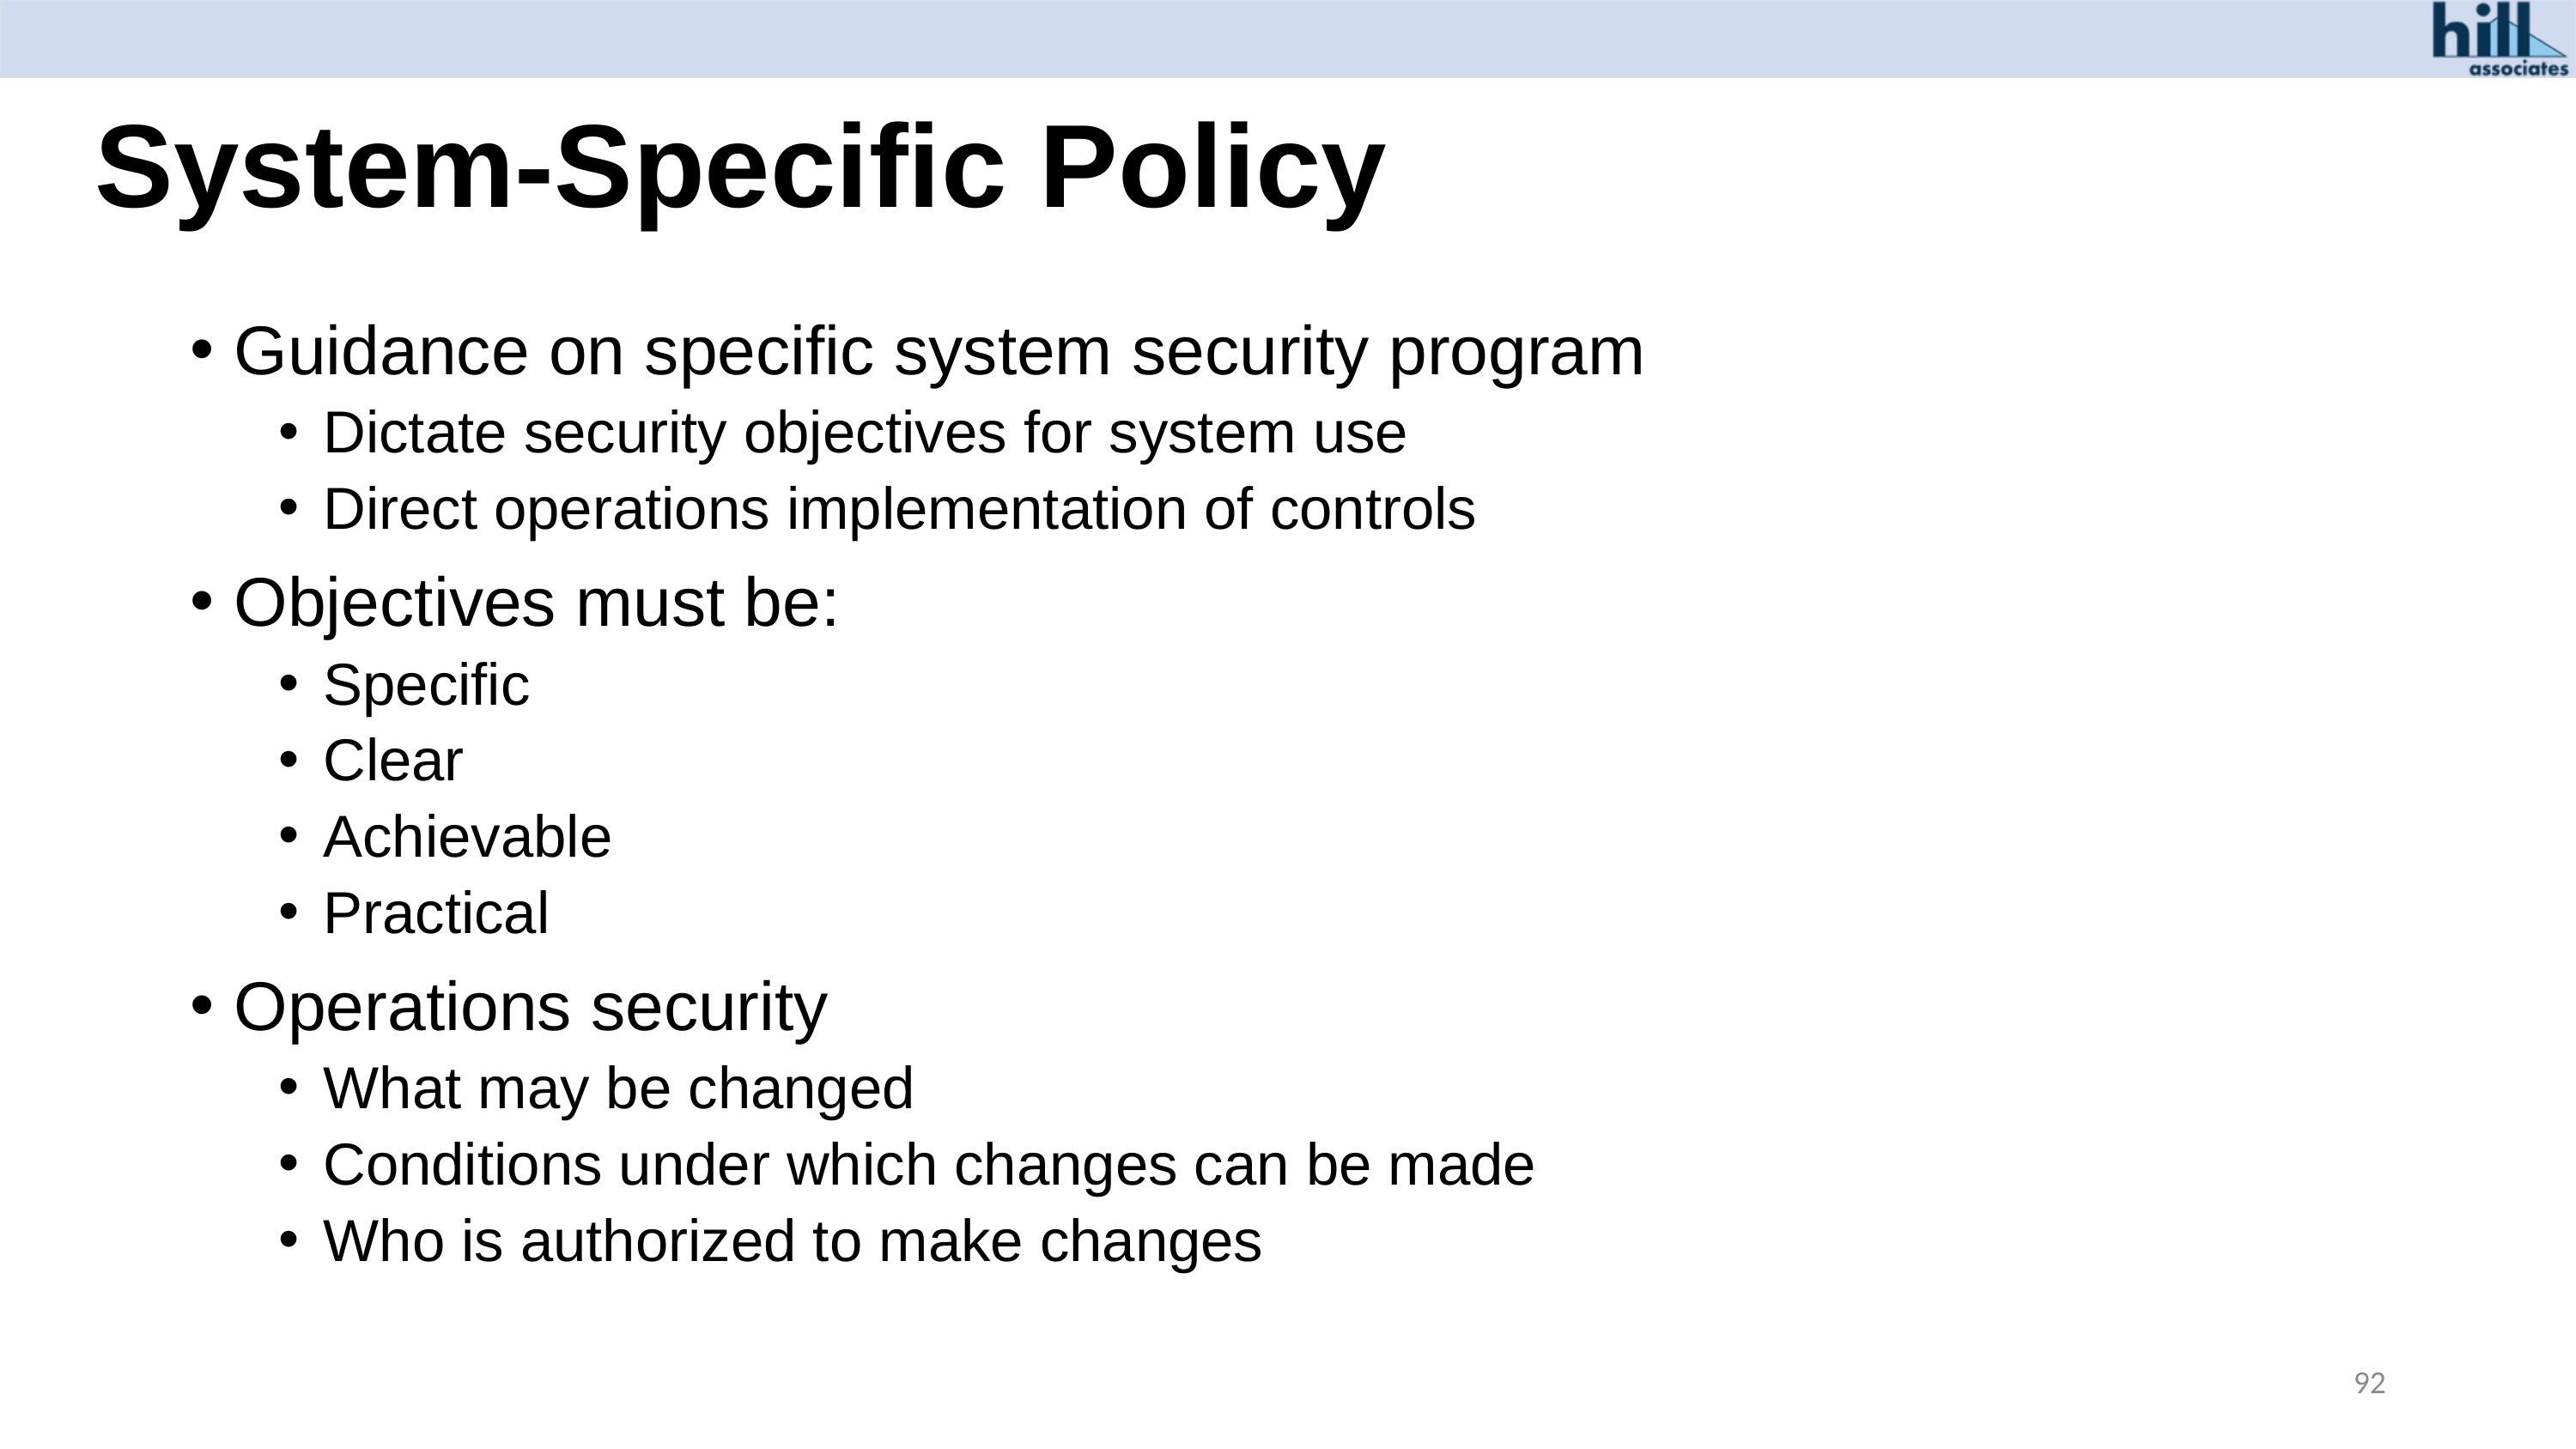

# System-Specific Policy
Guidance on specific system security program
Dictate security objectives for system use
Direct operations implementation of controls
Objectives must be:
Specific
Clear
Achievable
Practical
Operations security
What may be changed
Conditions under which changes can be made
Who is authorized to make changes
92